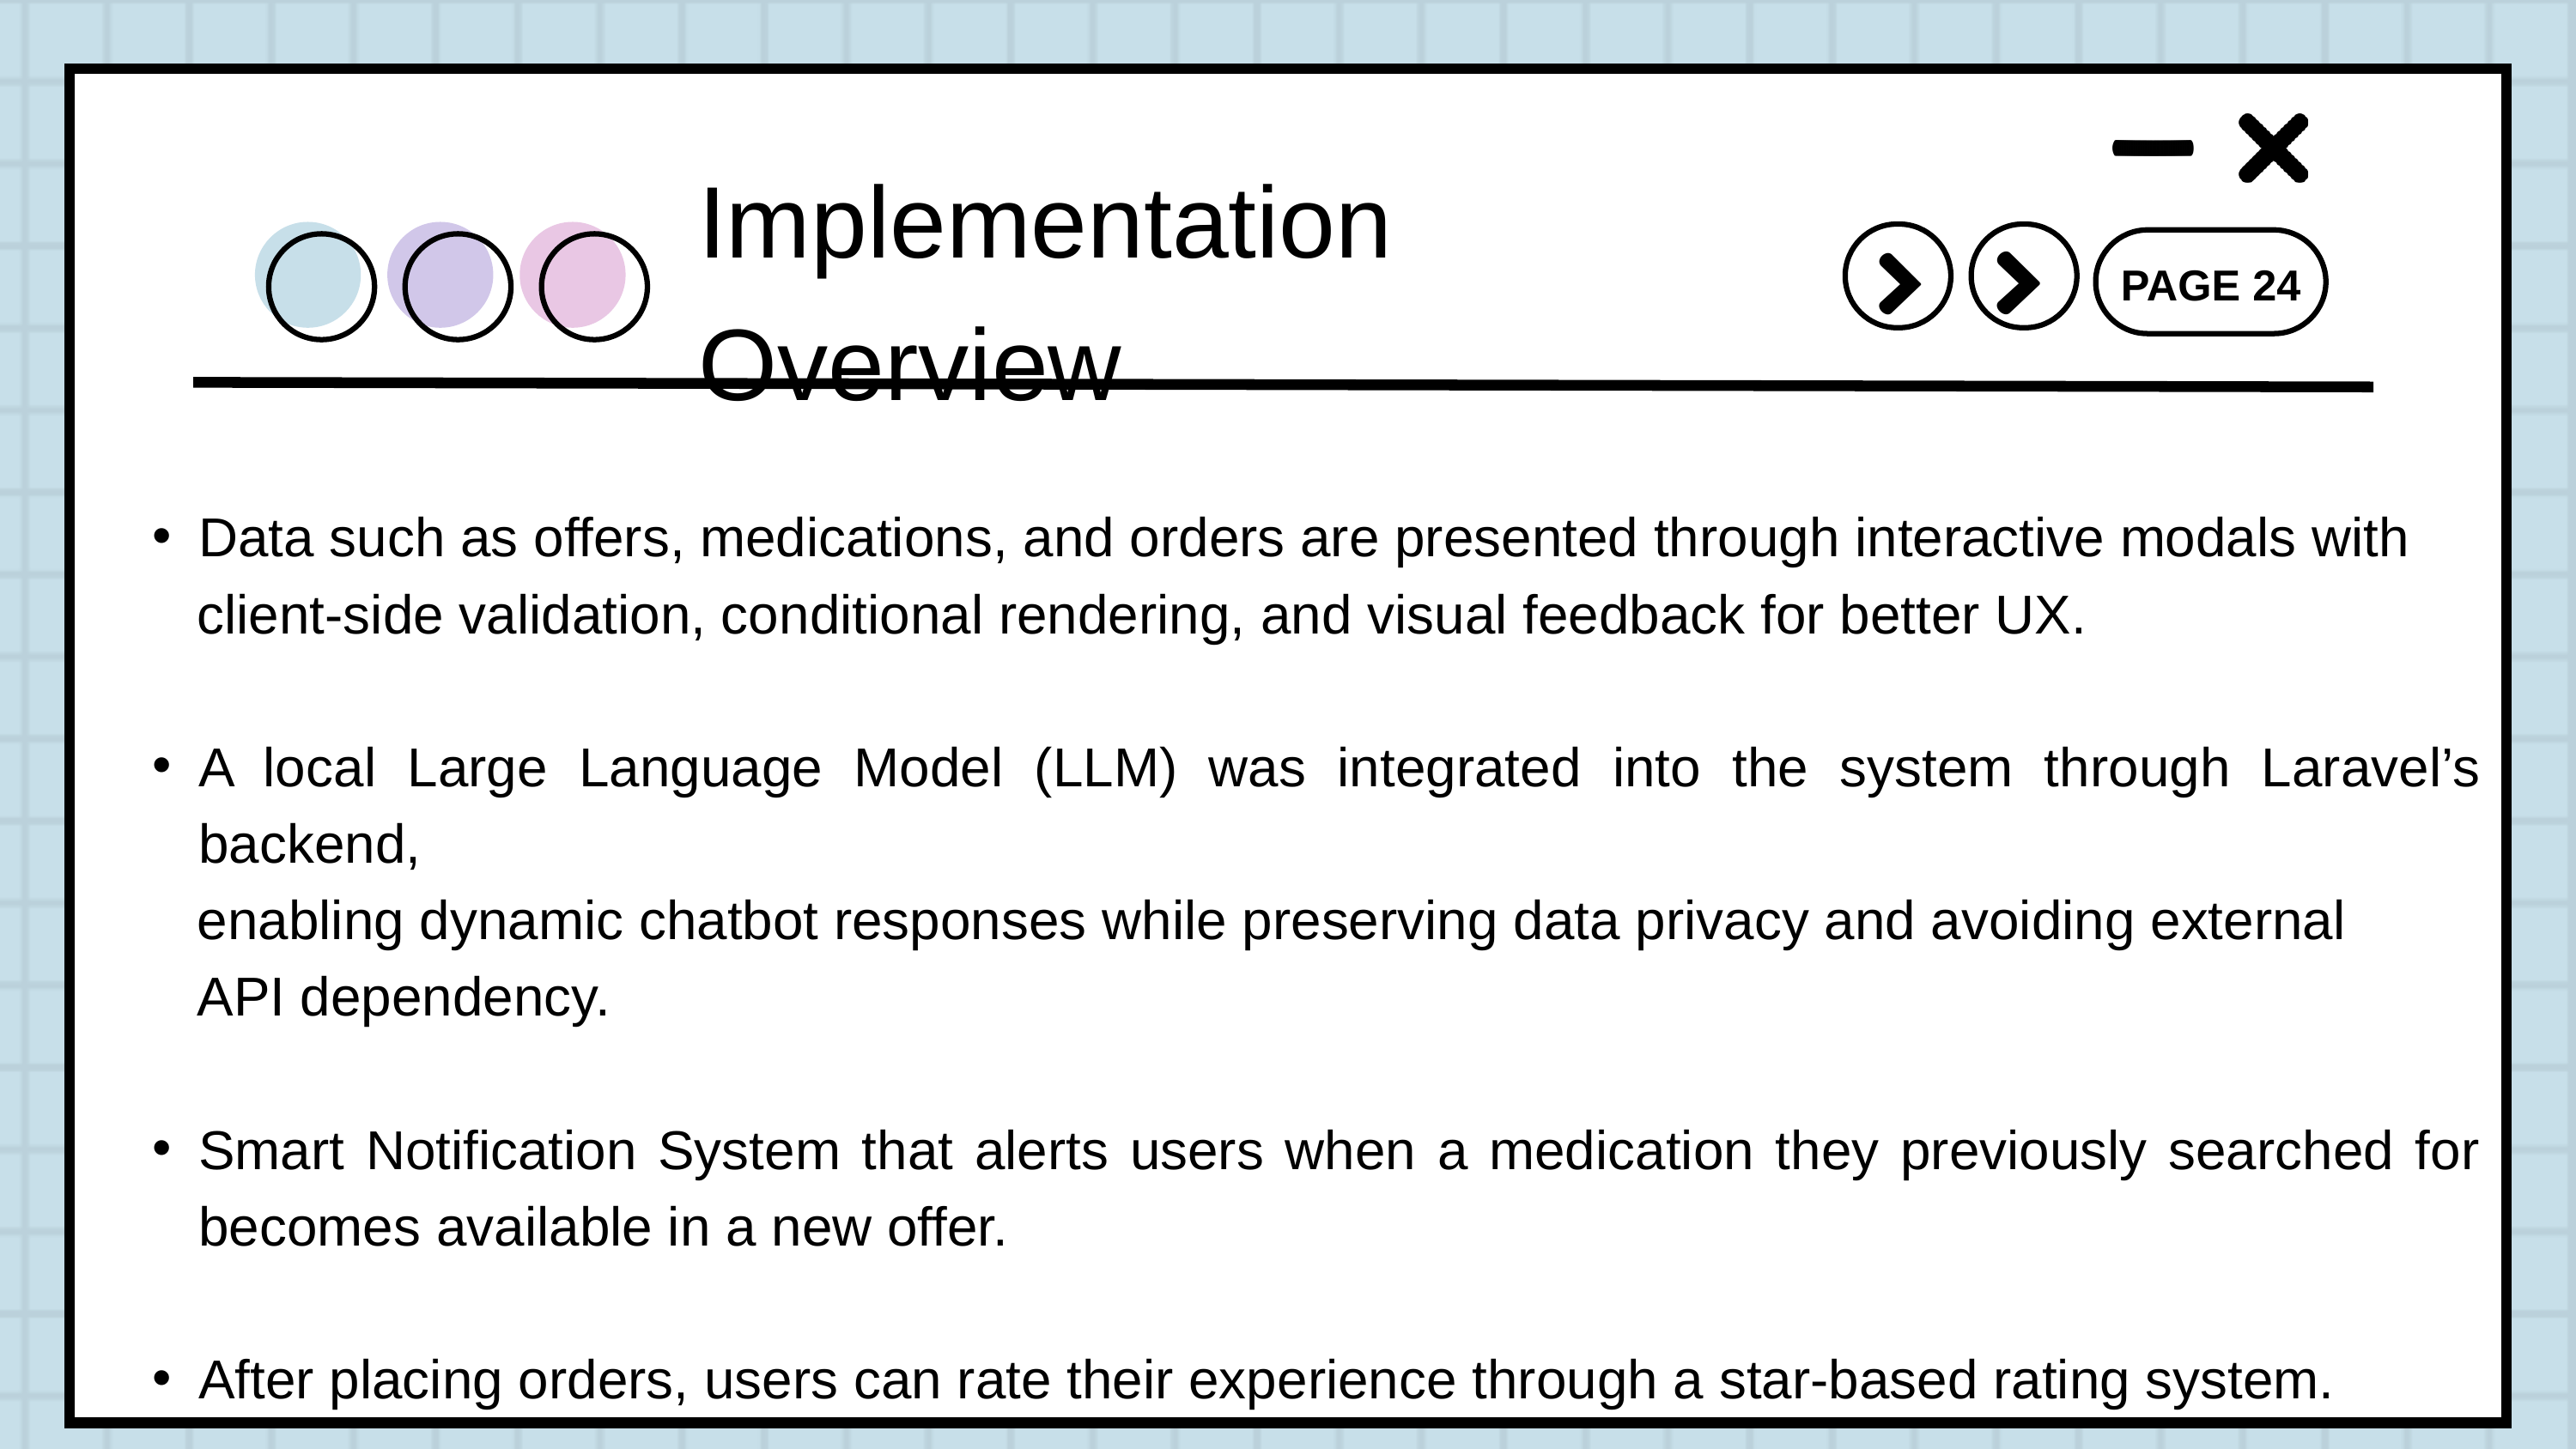

Implementation Overview

PAGE 24

Data such as offers, medications, and orders are presented through interactive modals with
      client-side validation, conditional rendering, and visual feedback for better UX.

A local Large Language Model (LLM) was integrated into the system through Laravel’s backend,
      enabling dynamic chatbot responses while preserving data privacy and avoiding external
      API dependency.

Smart Notification System that alerts users when a medication they previously searched for becomes available in a new offer.

After placing orders, users can rate their experience through a star-based rating system.